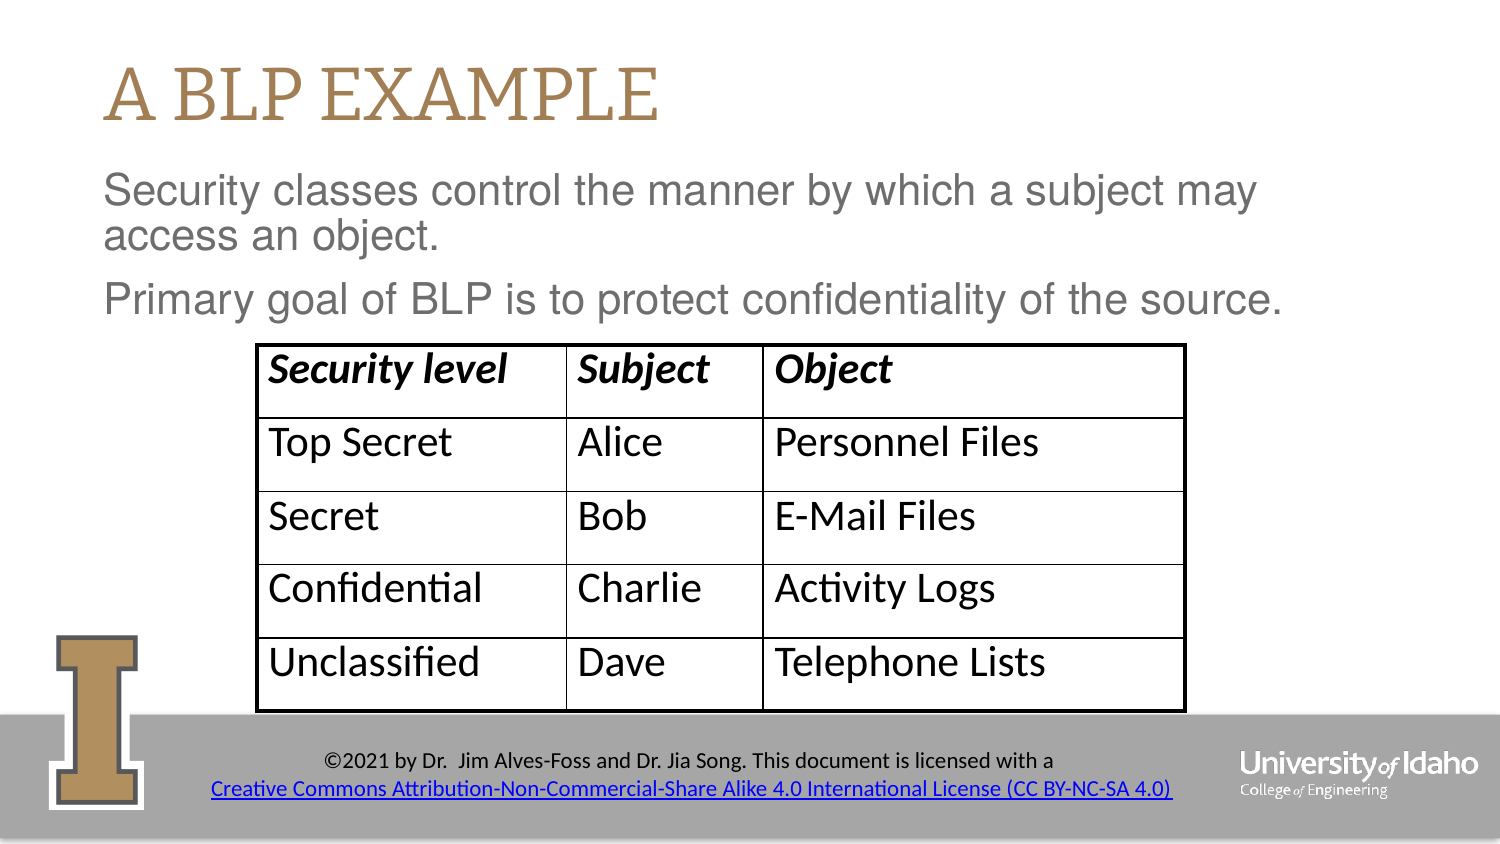

# A BLP example
Security classes control the manner by which a subject may access an object.
Primary goal of BLP is to protect confidentiality of the source.

| Security level | Subject | Object |
| --- | --- | --- |
| Top Secret | Alice | Personnel Files |
| Secret | Bob | E-Mail Files |
| Confidential | Charlie | Activity Logs |
| Unclassified | Dave | Telephone Lists |